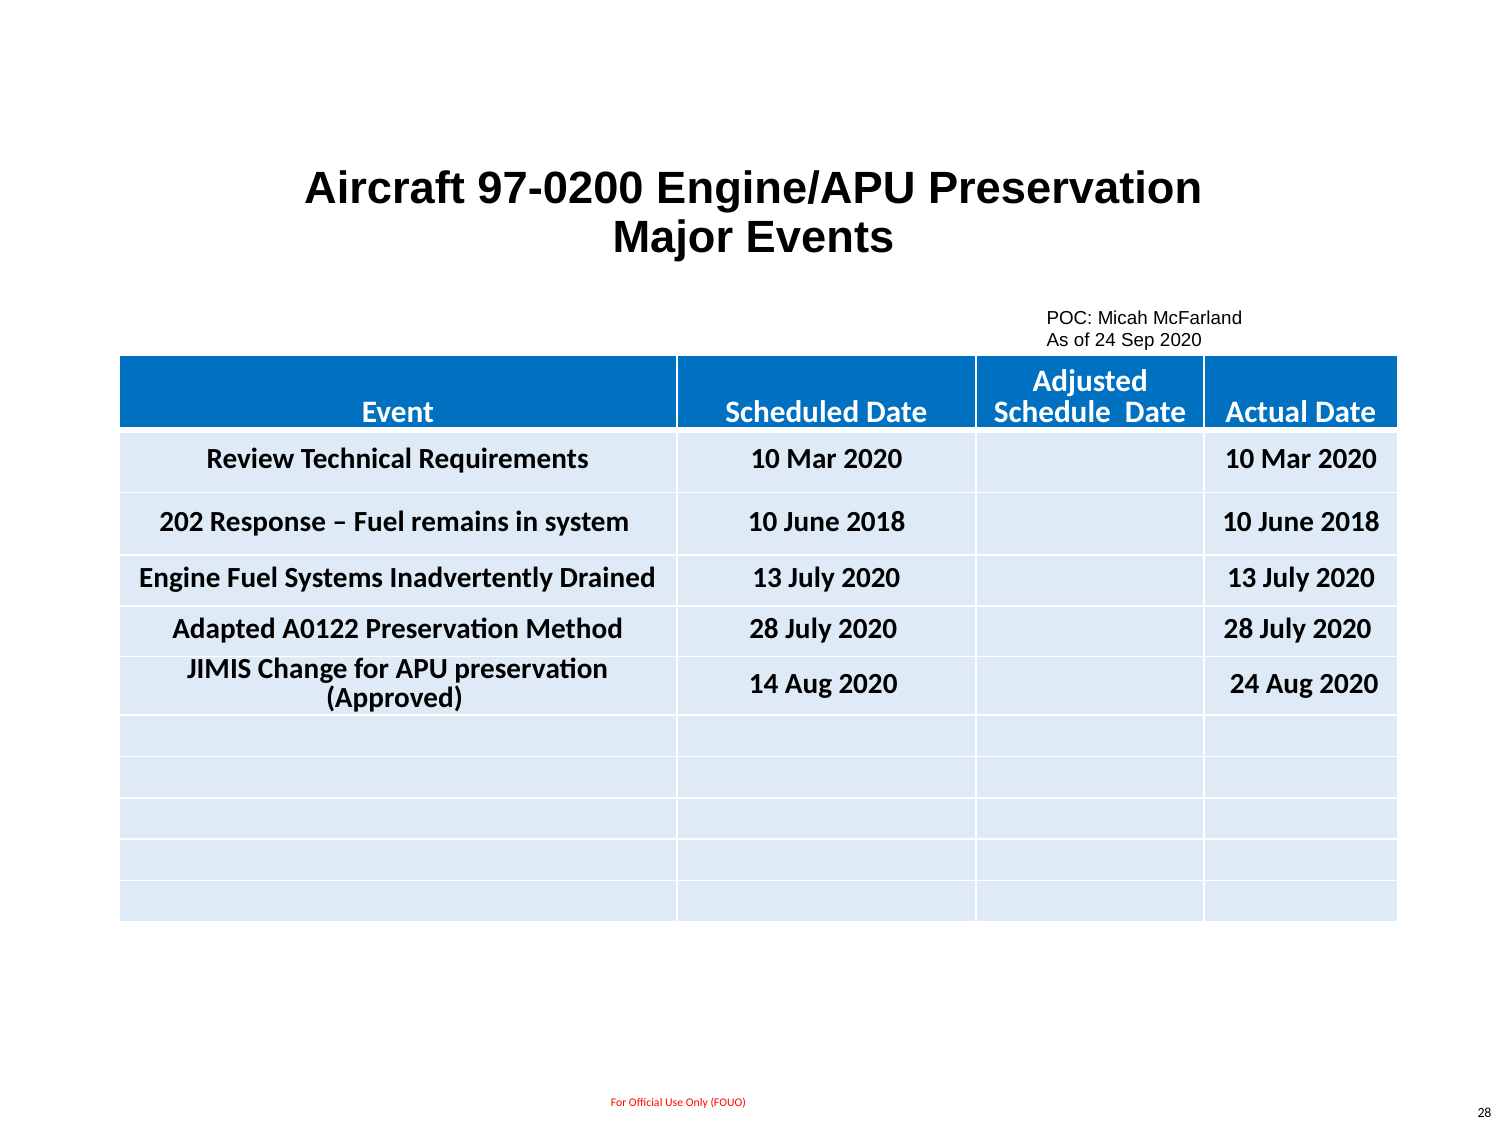

# Aircraft 97-0200 Engine/APU Preservation Major Events
POC: Micah McFarland
As of 24 Sep 2020
| Event | Scheduled Date | Adjusted Schedule Date | Actual Date |
| --- | --- | --- | --- |
| Review Technical Requirements | 10 Mar 2020 |  | 10 Mar 2020 |
| 202 Response – Fuel remains in system | 10 June 2018 |  | 10 June 2018 |
| Engine Fuel Systems Inadvertently Drained | 13 July 2020 |  | 13 July 2020 |
| Adapted A0122 Preservation Method | 28 July 2020 |  | 28 July 2020 |
| JIMIS Change for APU preservation (Approved) | 14 Aug 2020 |  | 24 Aug 2020 |
|  |  |  |  |
|  |  |  |  |
|  |  |  |  |
|  |  |  |  |
|  |  |  |  |